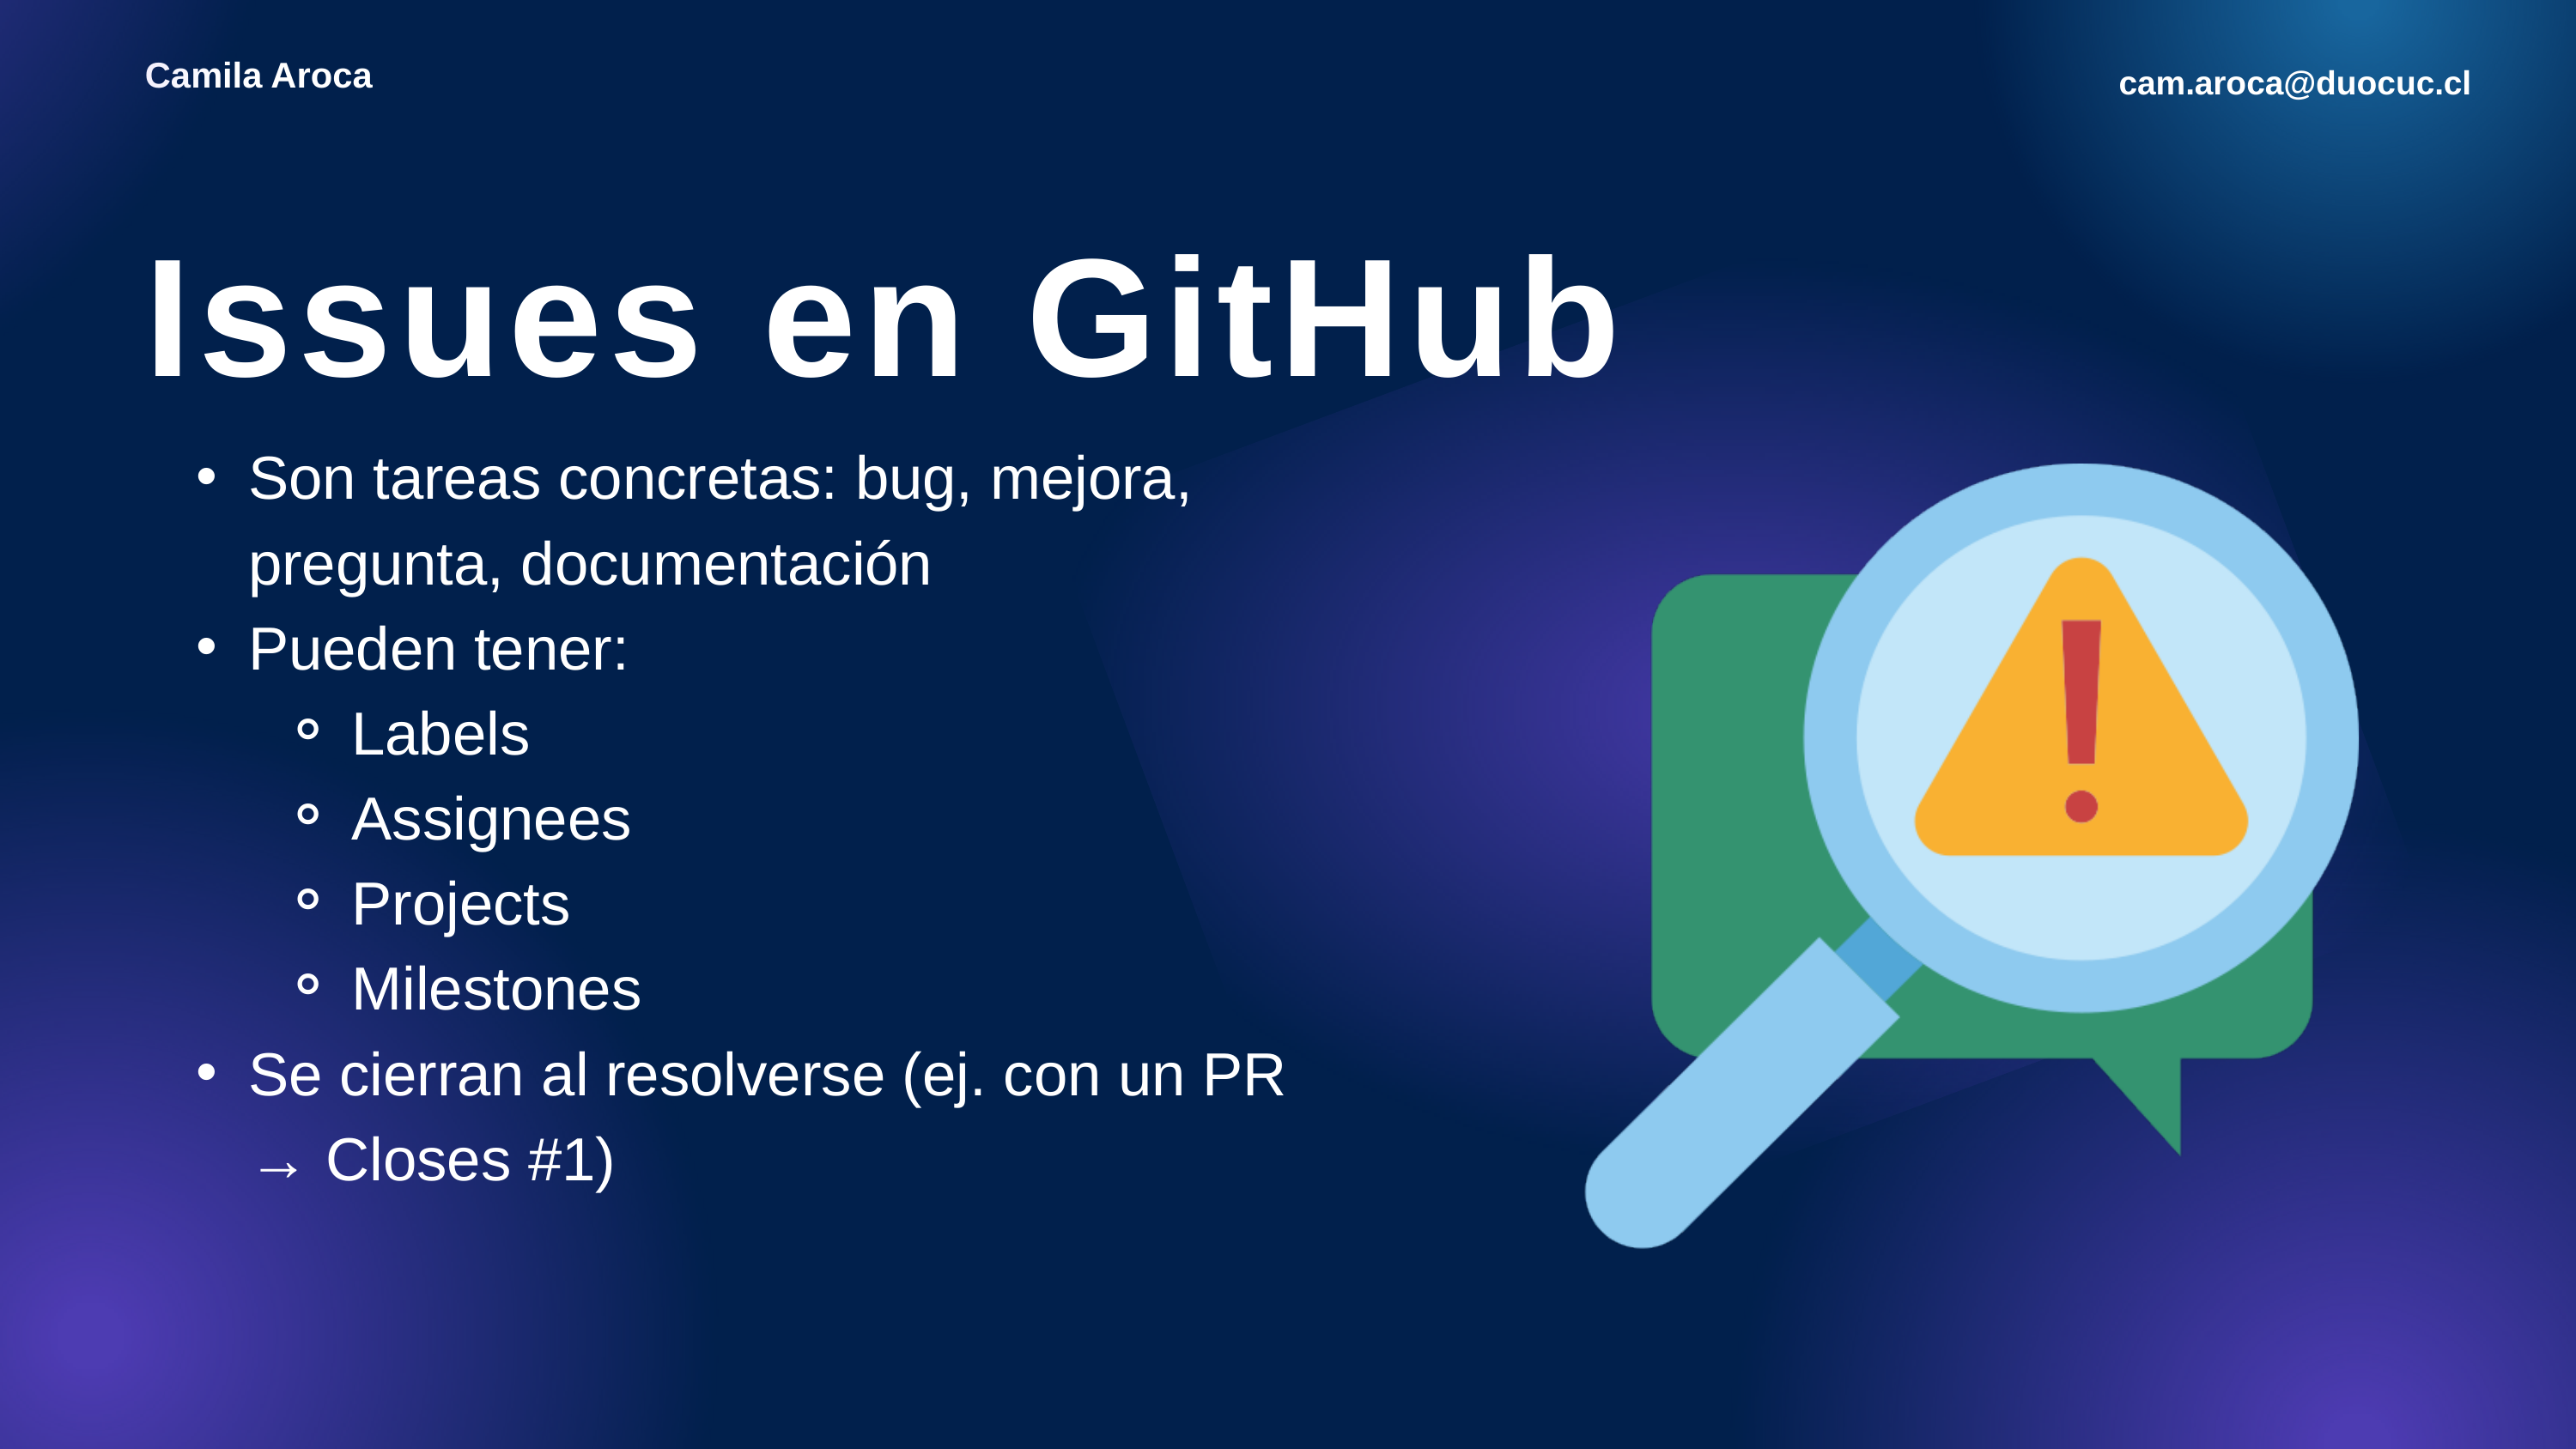

Camila Aroca
cam.aroca@duocuc.cl
Issues en GitHub

Son tareas concretas: bug, mejora, pregunta, documentación
Pueden tener:
Labels
Assignees
Projects
Milestones
Se cierran al resolverse (ej. con un PR → Closes #1)